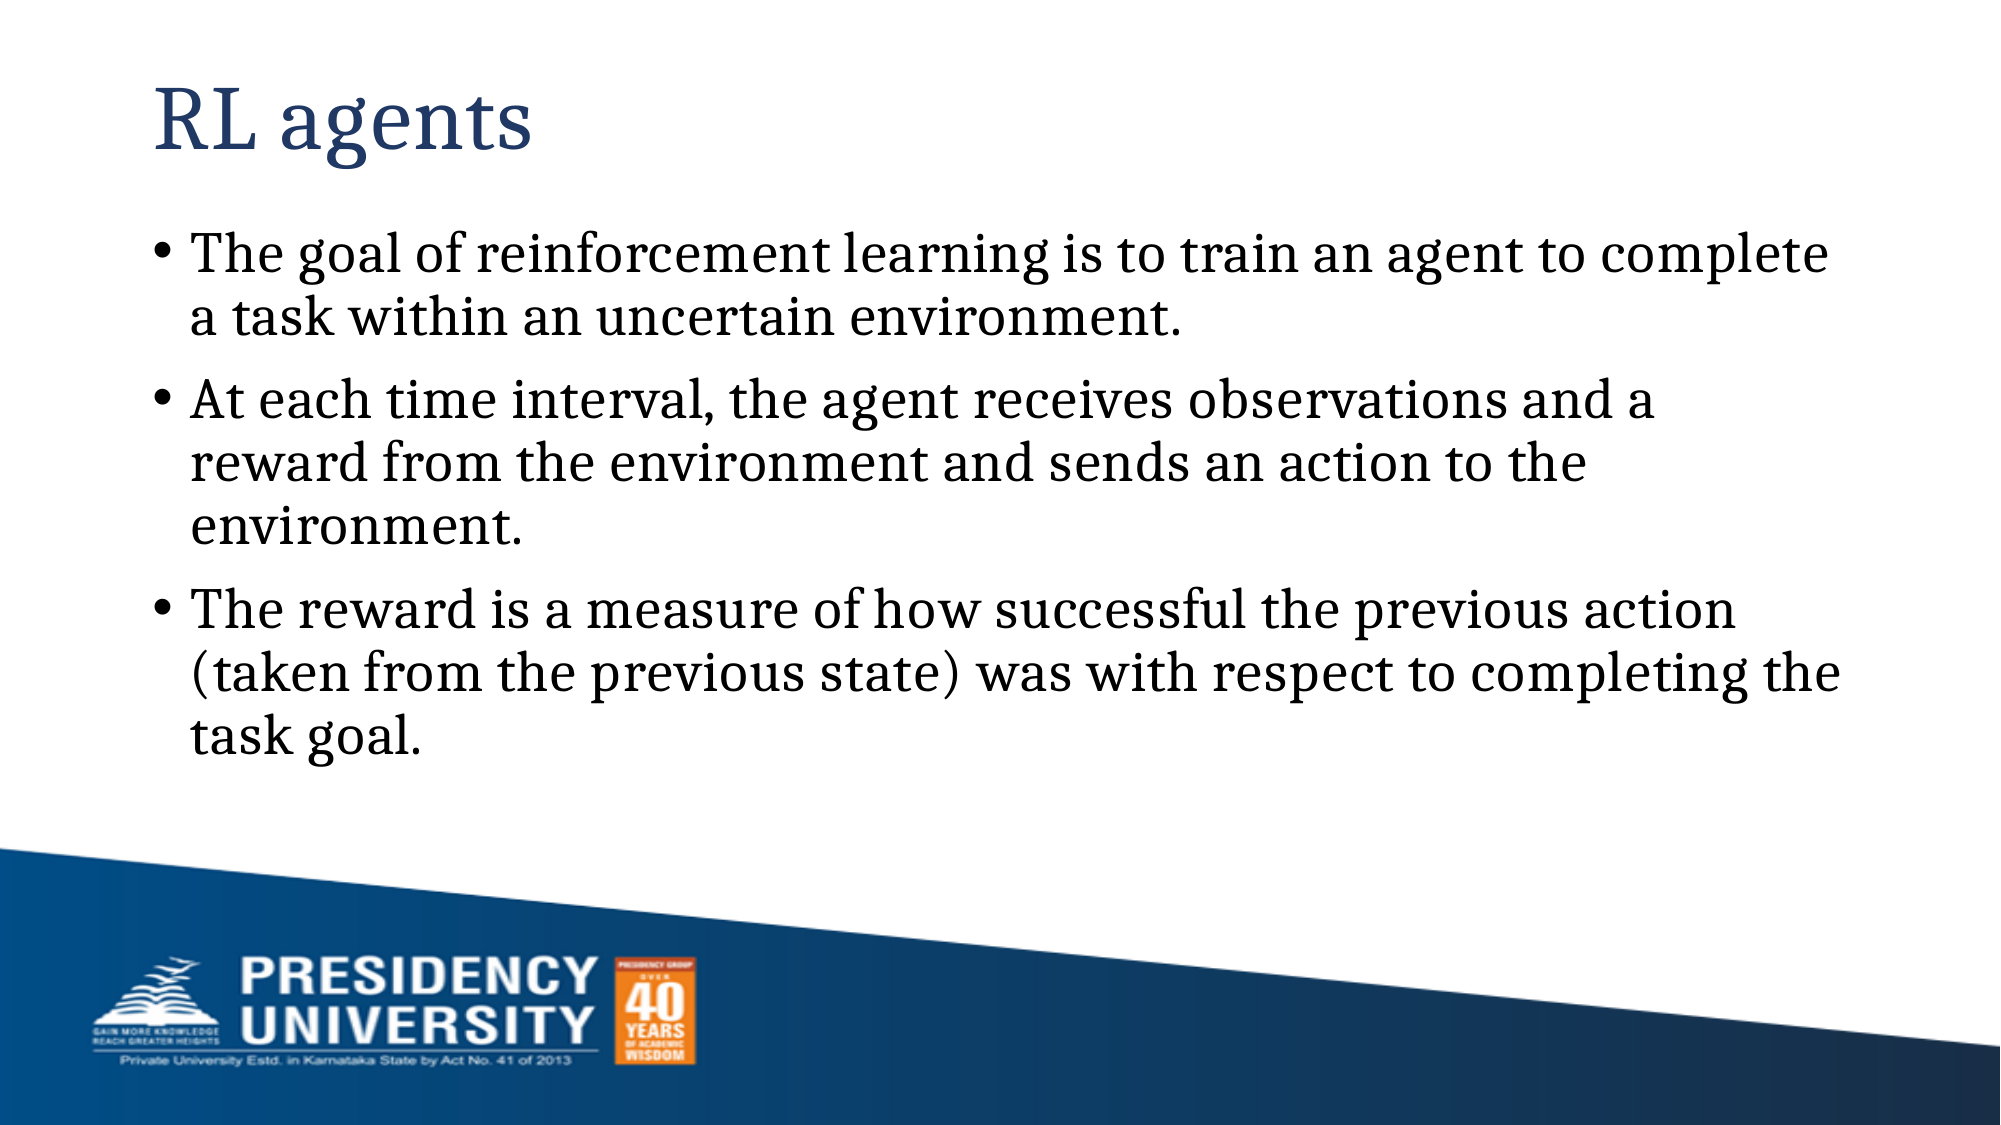

# RL agents
The goal of reinforcement learning is to train an agent to complete a task within an uncertain environment.
At each time interval, the agent receives observations and a reward from the environment and sends an action to the environment.
The reward is a measure of how successful the previous action (taken from the previous state) was with respect to completing the task goal.